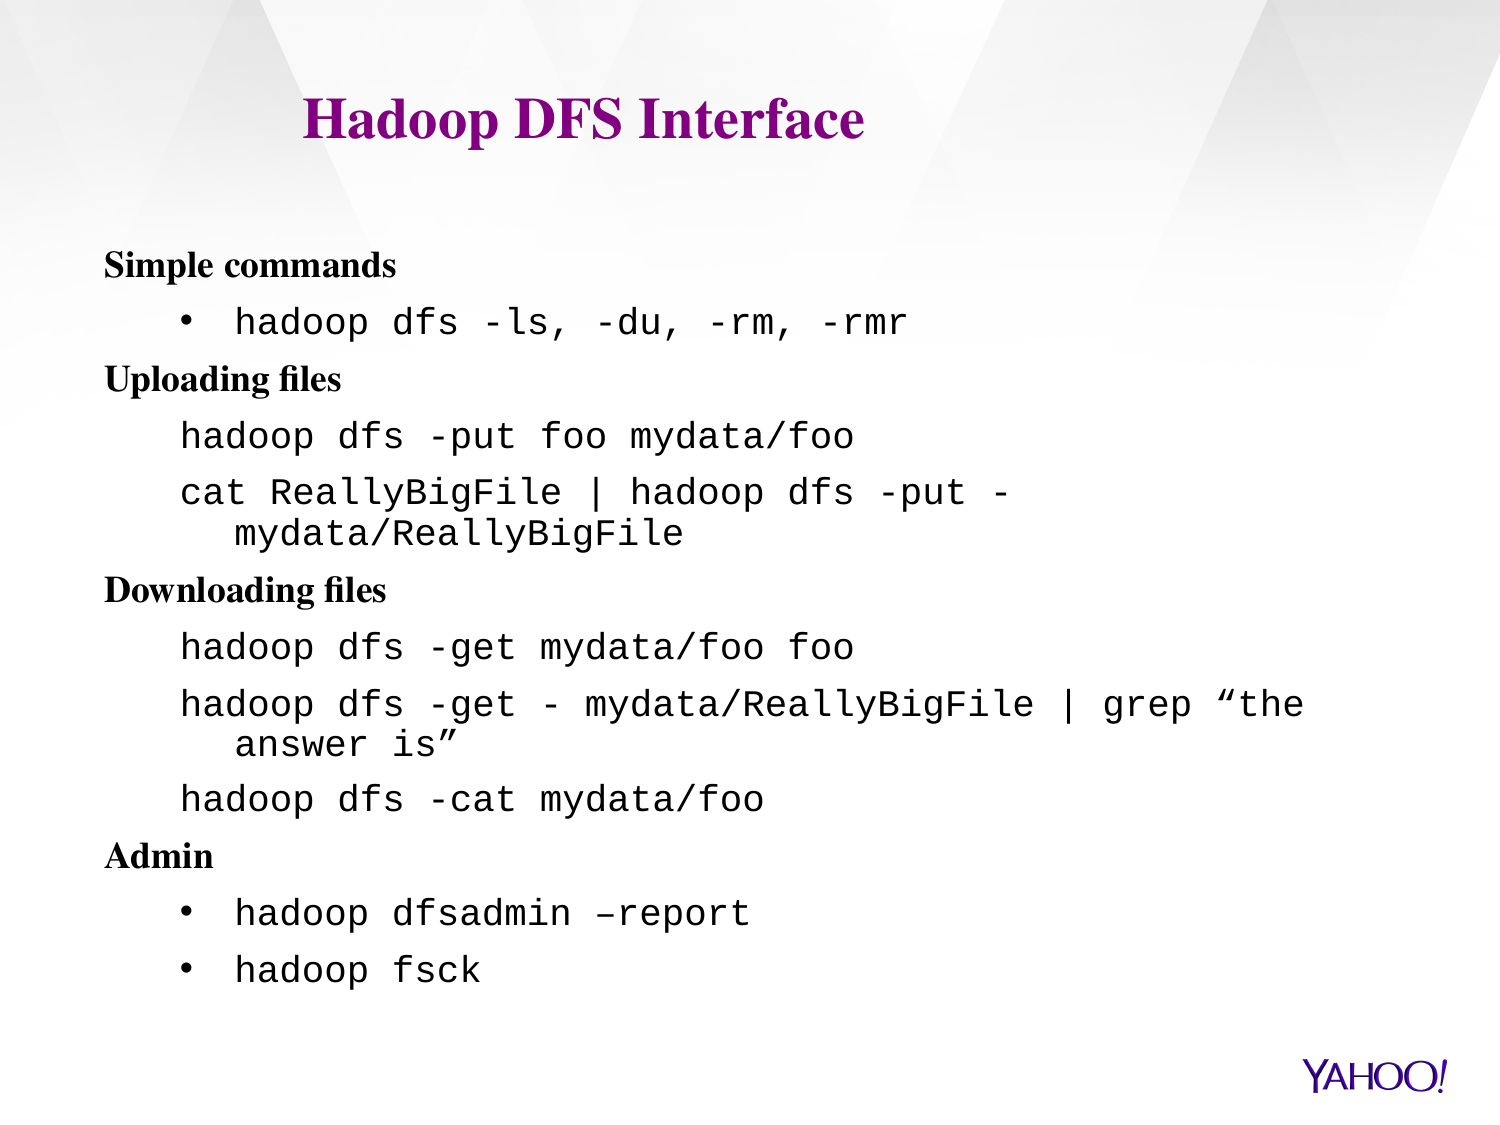

Hadoop DFS Interface
Simple commands
hadoop dfs -ls, -du, -rm, -rmr
Uploading files
hadoop dfs -put foo mydata/foo
cat ReallyBigFile | hadoop dfs -put - mydata/ReallyBigFile
Downloading files
hadoop dfs -get mydata/foo foo
hadoop dfs -get - mydata/ReallyBigFile | grep “the answer is”
hadoop dfs -cat mydata/foo
Admin
hadoop dfsadmin –report
hadoop fsck